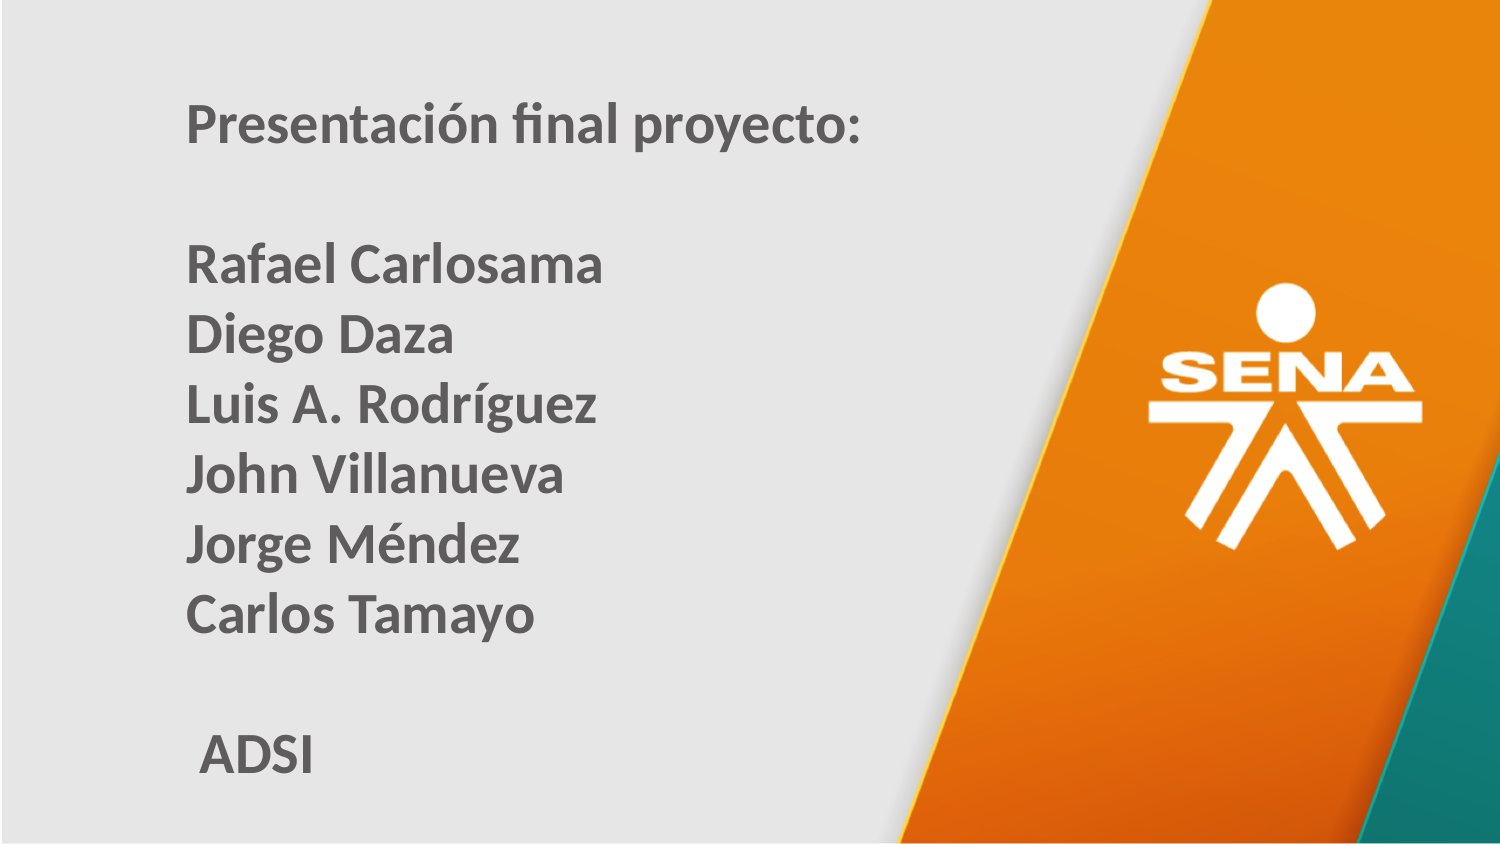

Presentación final proyecto:

Rafael Carlosama
Diego Daza
Luis A. Rodríguez
John Villanueva
Jorge Méndez
Carlos Tamayo

 ADSI